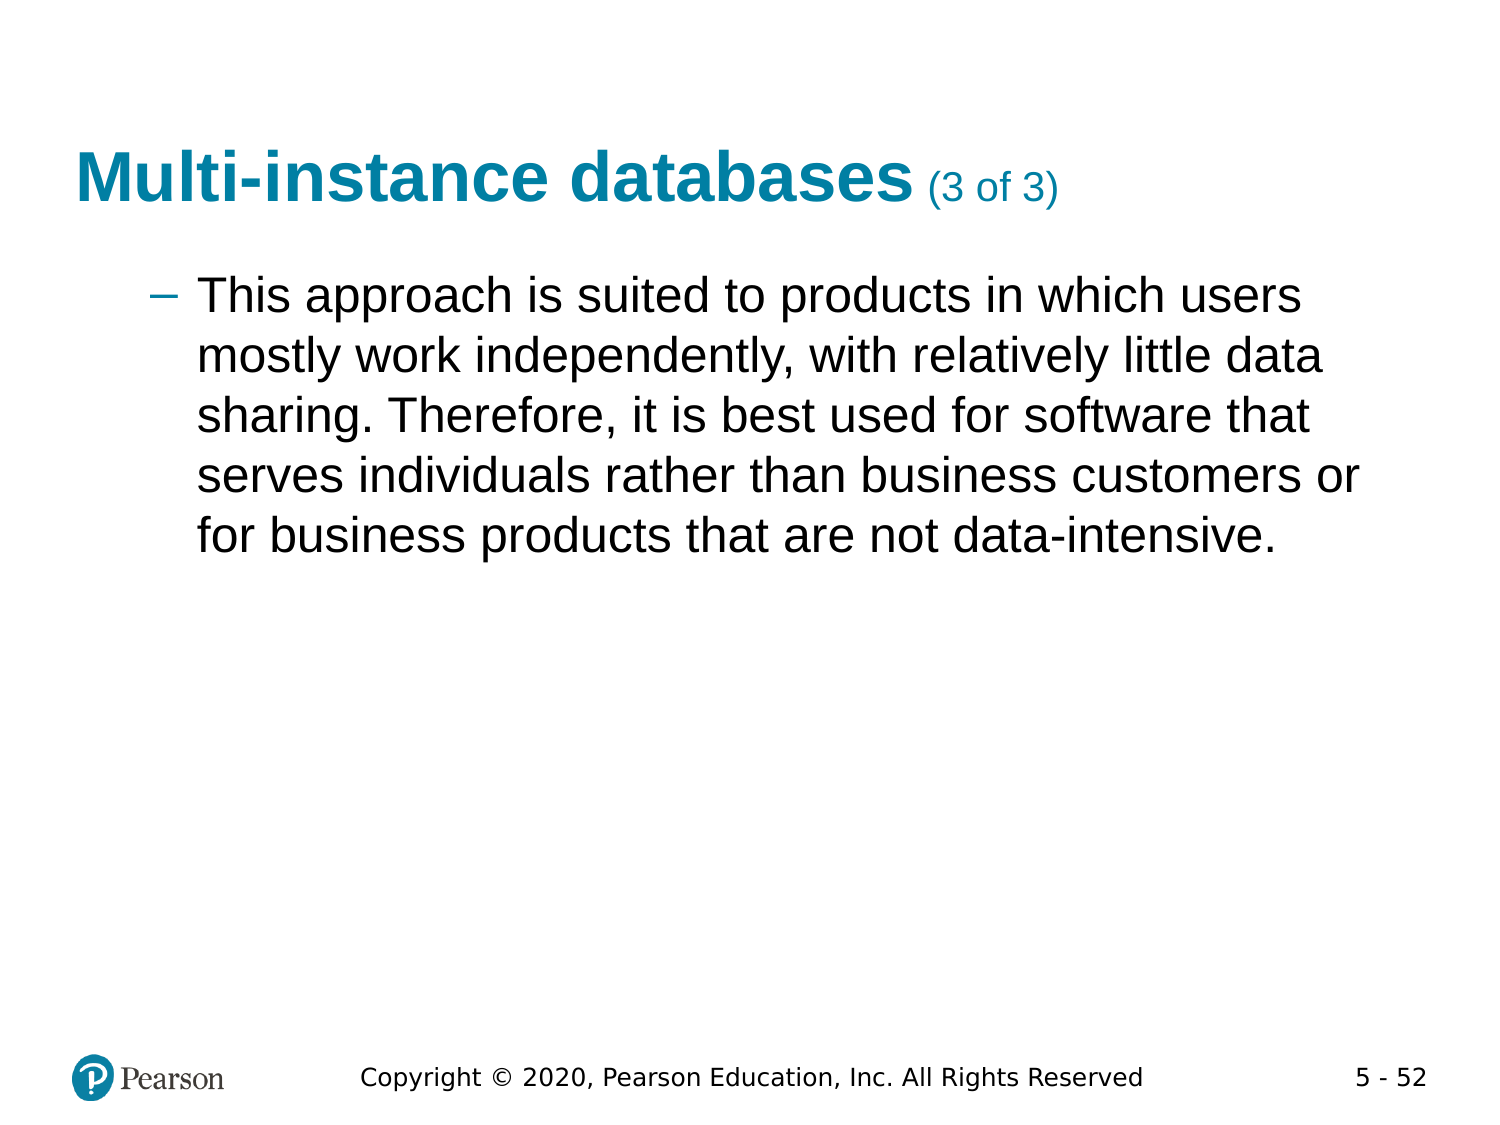

# Multi-instance databases (3 of 3)
This approach is suited to products in which users mostly work independently, with relatively little data sharing. Therefore, it is best used for software that serves individuals rather than business customers or for business products that are not data-intensive.